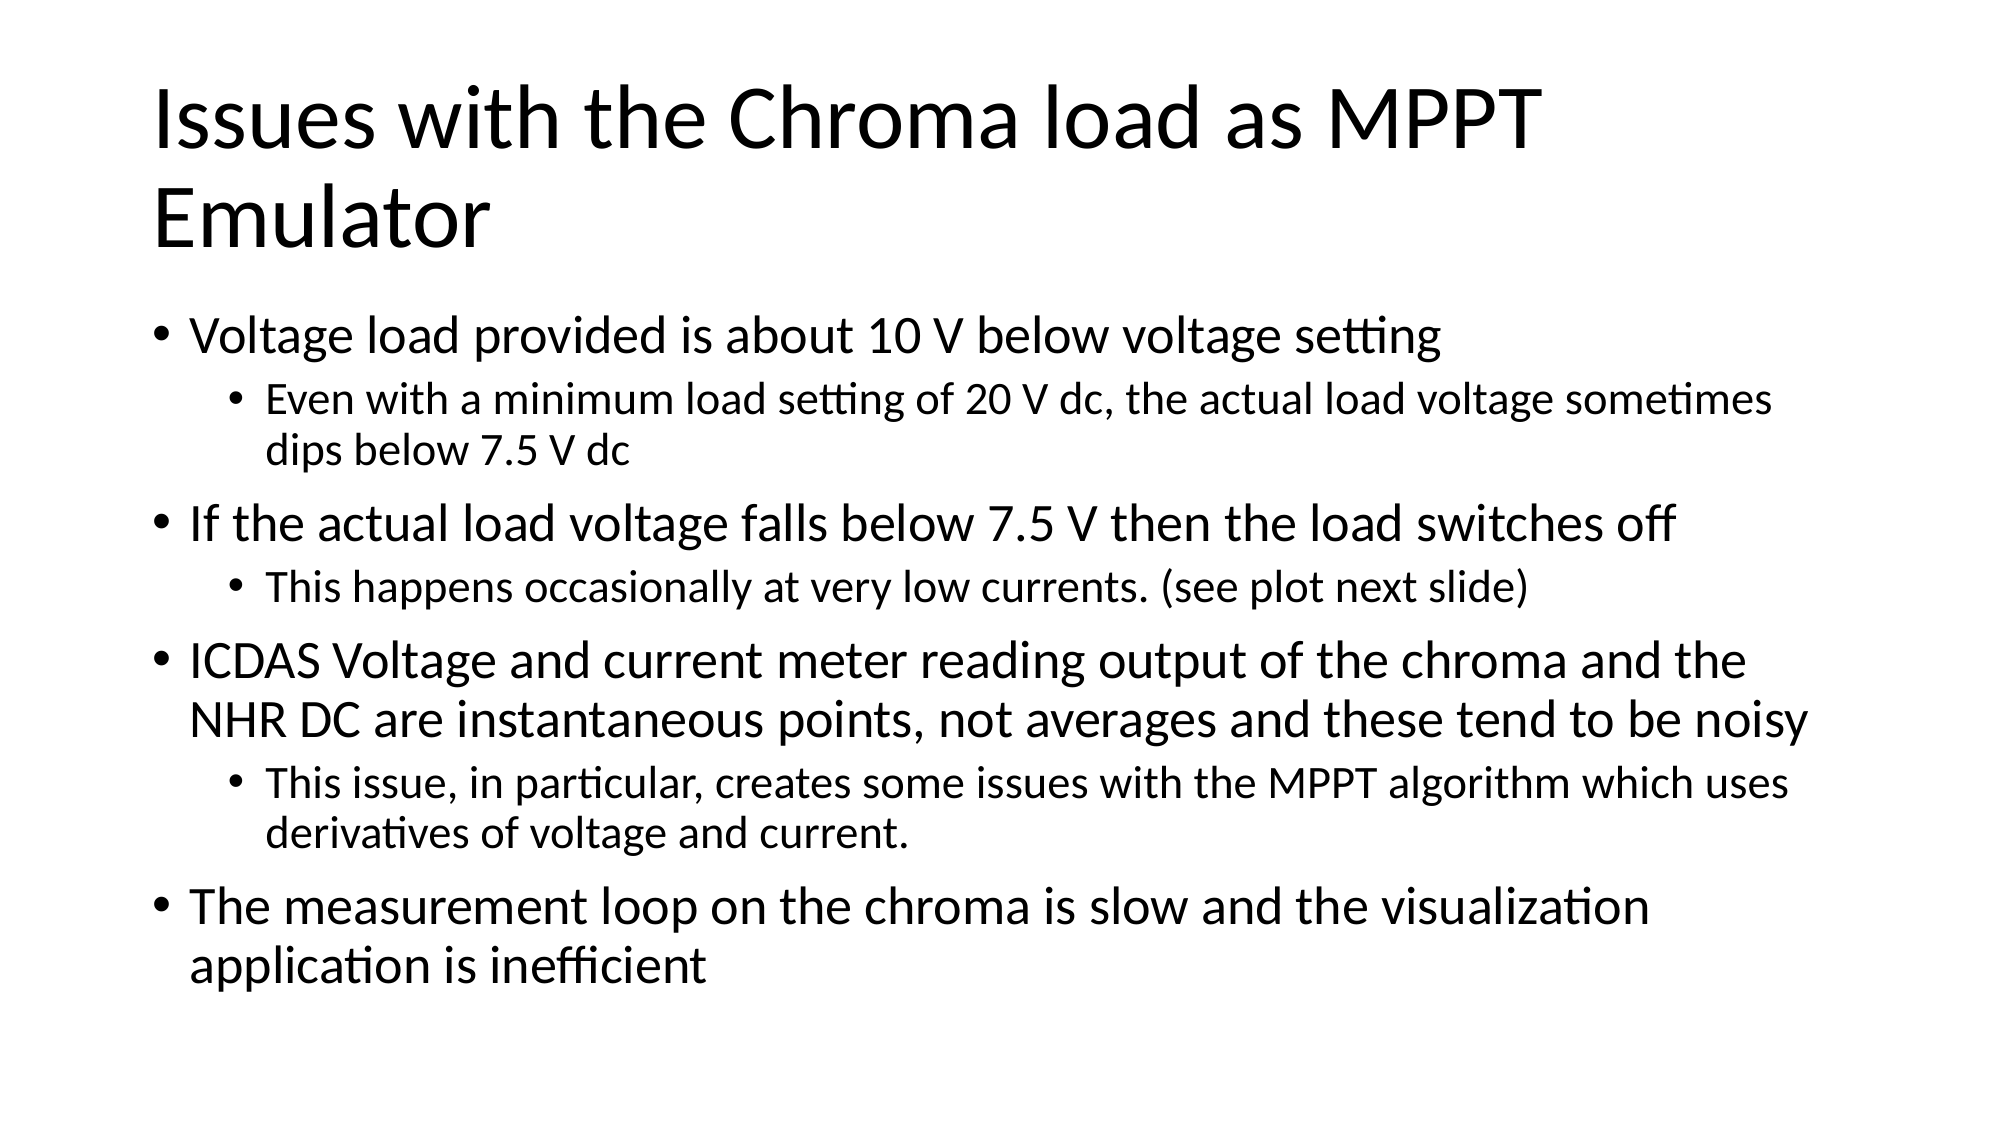

# Issues with the Chroma load as MPPT Emulator
Voltage load provided is about 10 V below voltage setting
Even with a minimum load setting of 20 V dc, the actual load voltage sometimes dips below 7.5 V dc
If the actual load voltage falls below 7.5 V then the load switches off
This happens occasionally at very low currents. (see plot next slide)
ICDAS Voltage and current meter reading output of the chroma and the NHR DC are instantaneous points, not averages and these tend to be noisy
This issue, in particular, creates some issues with the MPPT algorithm which uses derivatives of voltage and current.
The measurement loop on the chroma is slow and the visualization application is inefficient